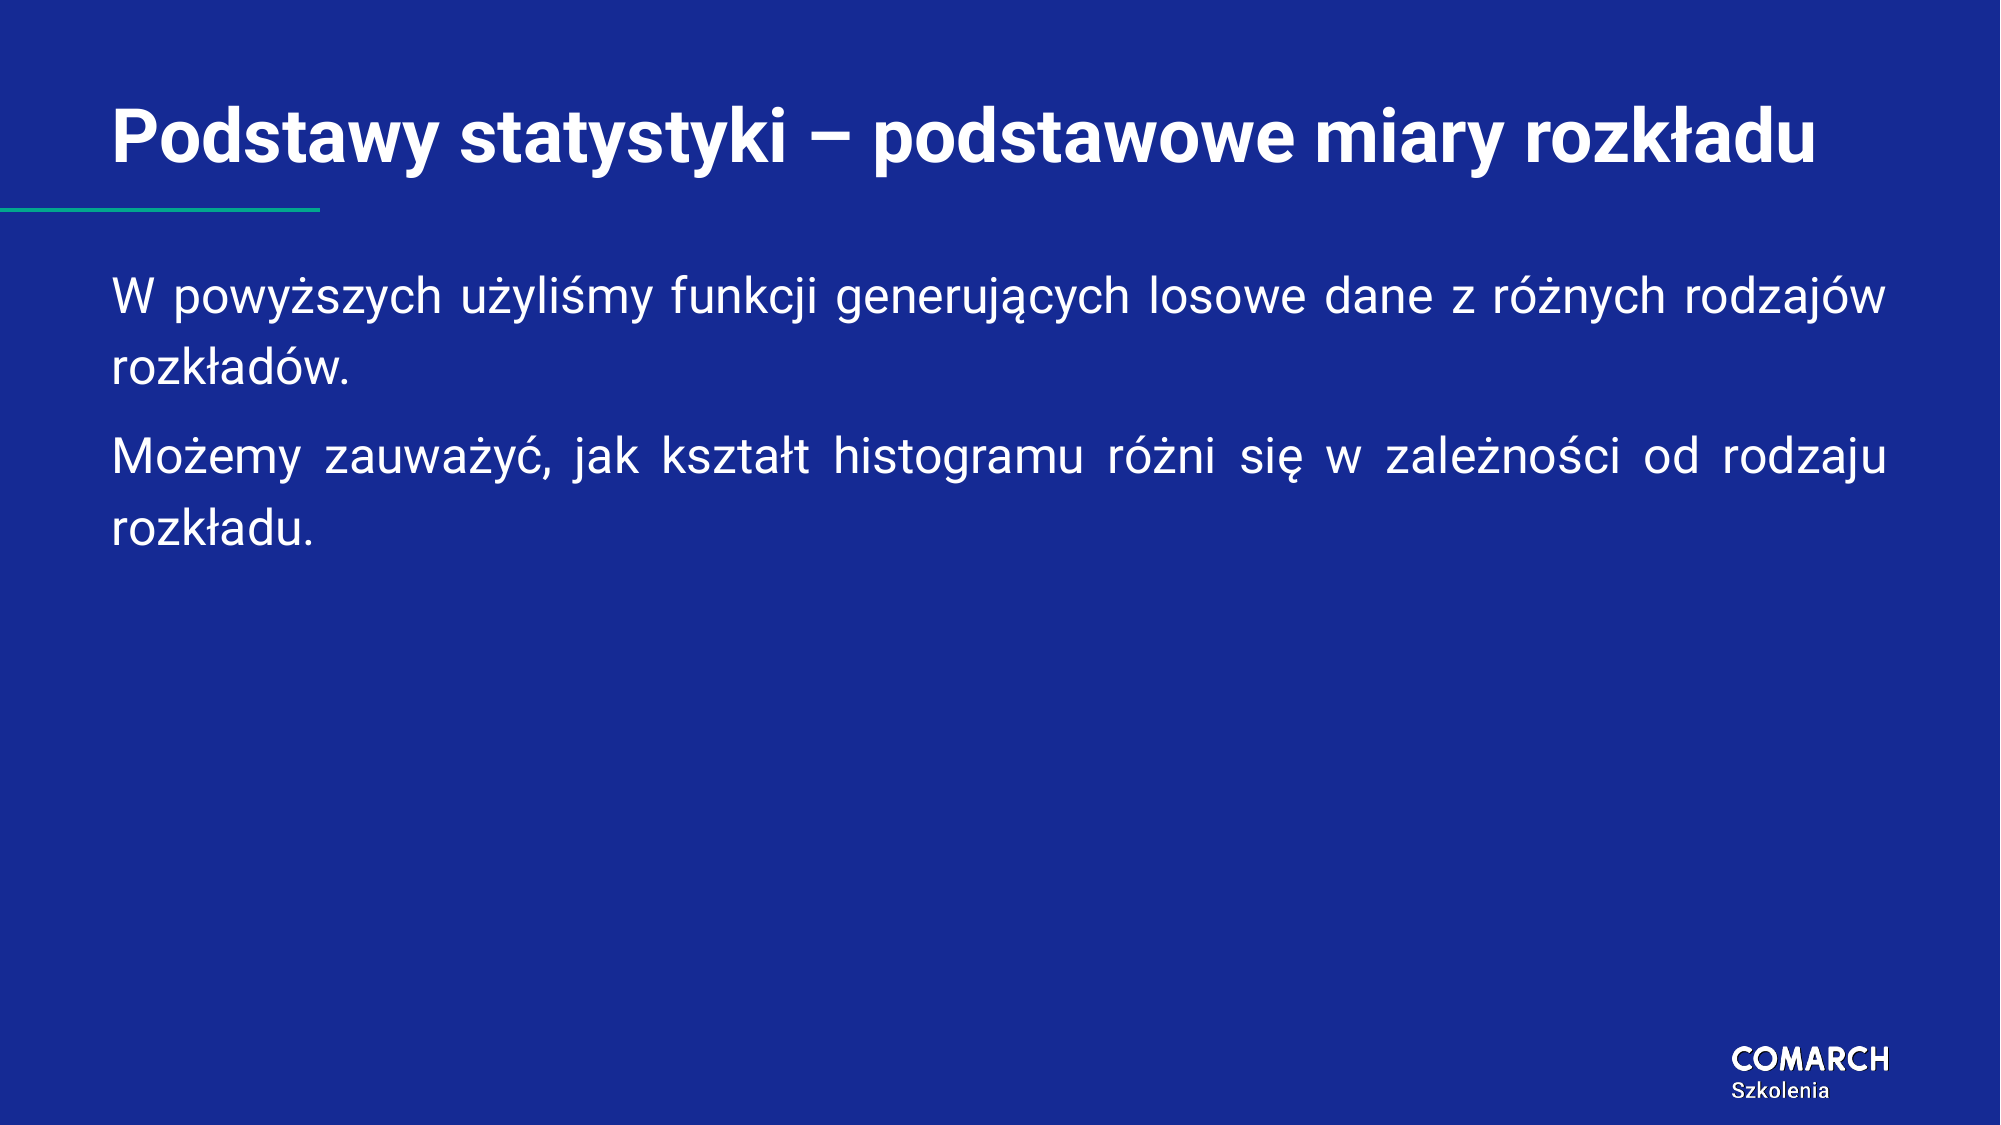

# Podstawy statystyki – podstawowe miary rozkładu
W powyższych użyliśmy funkcji generujących losowe dane z różnych rodzajów rozkładów.
Możemy zauważyć, jak kształt histogramu różni się w zależności od rodzaju rozkładu.